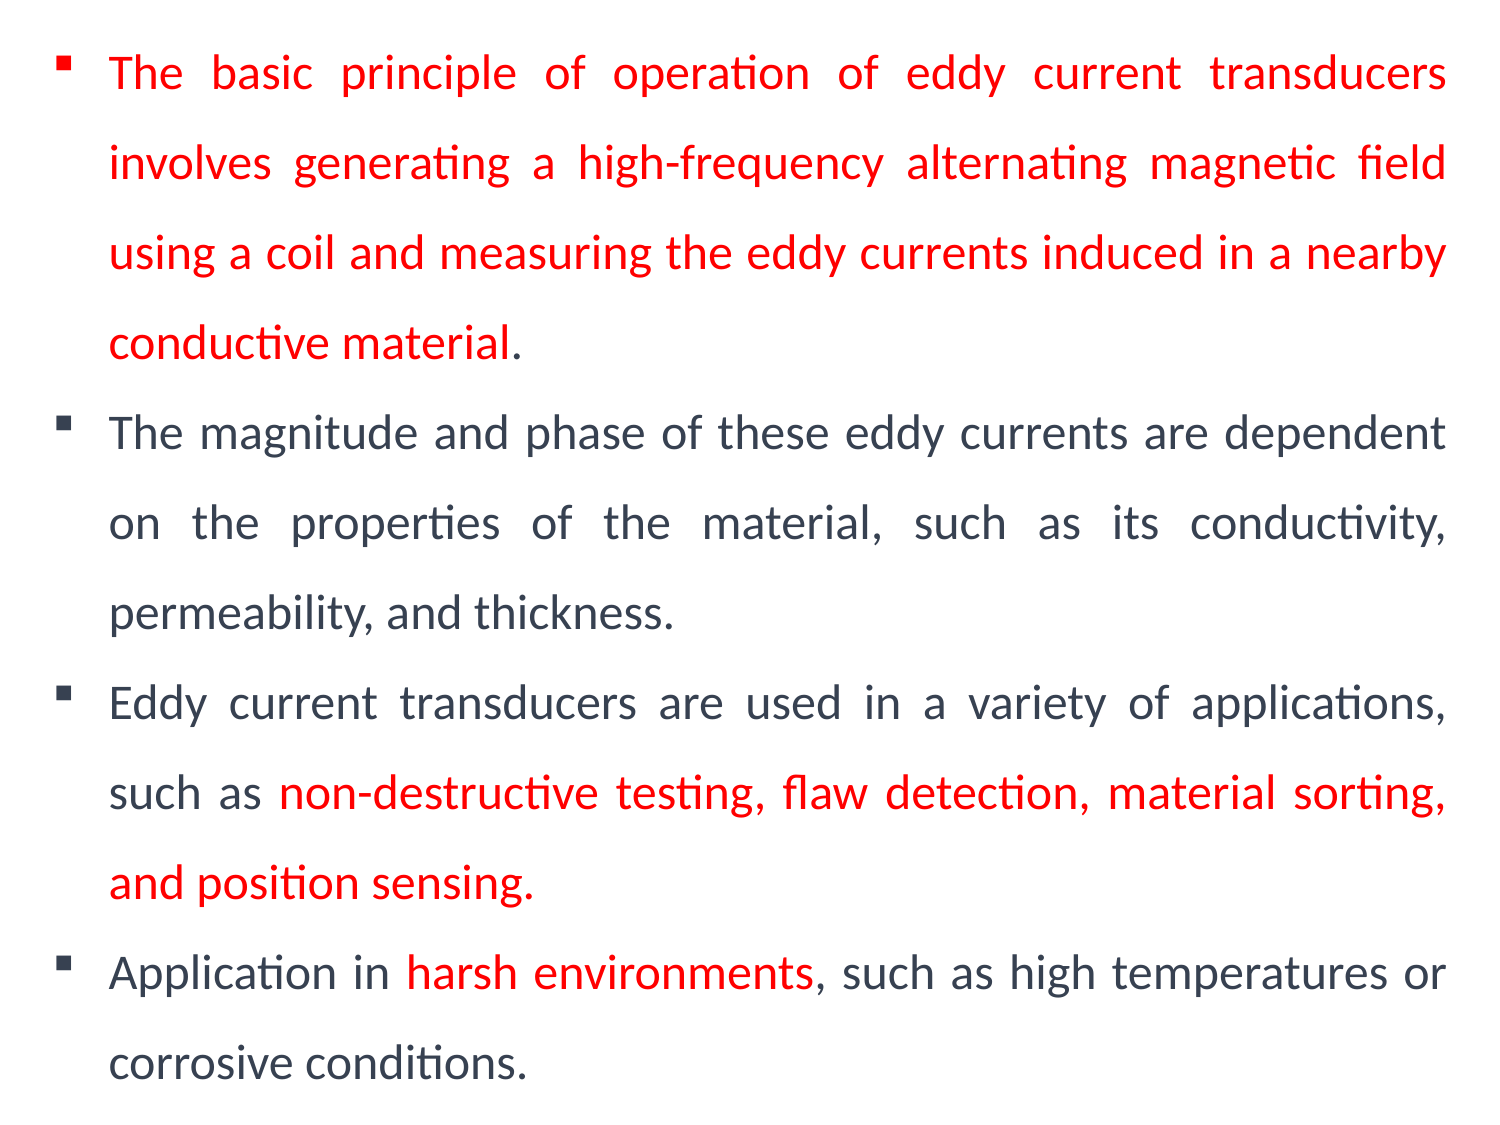

The basic principle of operation of eddy current transducers involves generating a high-frequency alternating magnetic field using a coil and measuring the eddy currents induced in a nearby conductive material.
The magnitude and phase of these eddy currents are dependent on the properties of the material, such as its conductivity, permeability, and thickness.
Eddy current transducers are used in a variety of applications, such as non-destructive testing, flaw detection, material sorting, and position sensing.
Application in harsh environments, such as high temperatures or corrosive conditions.